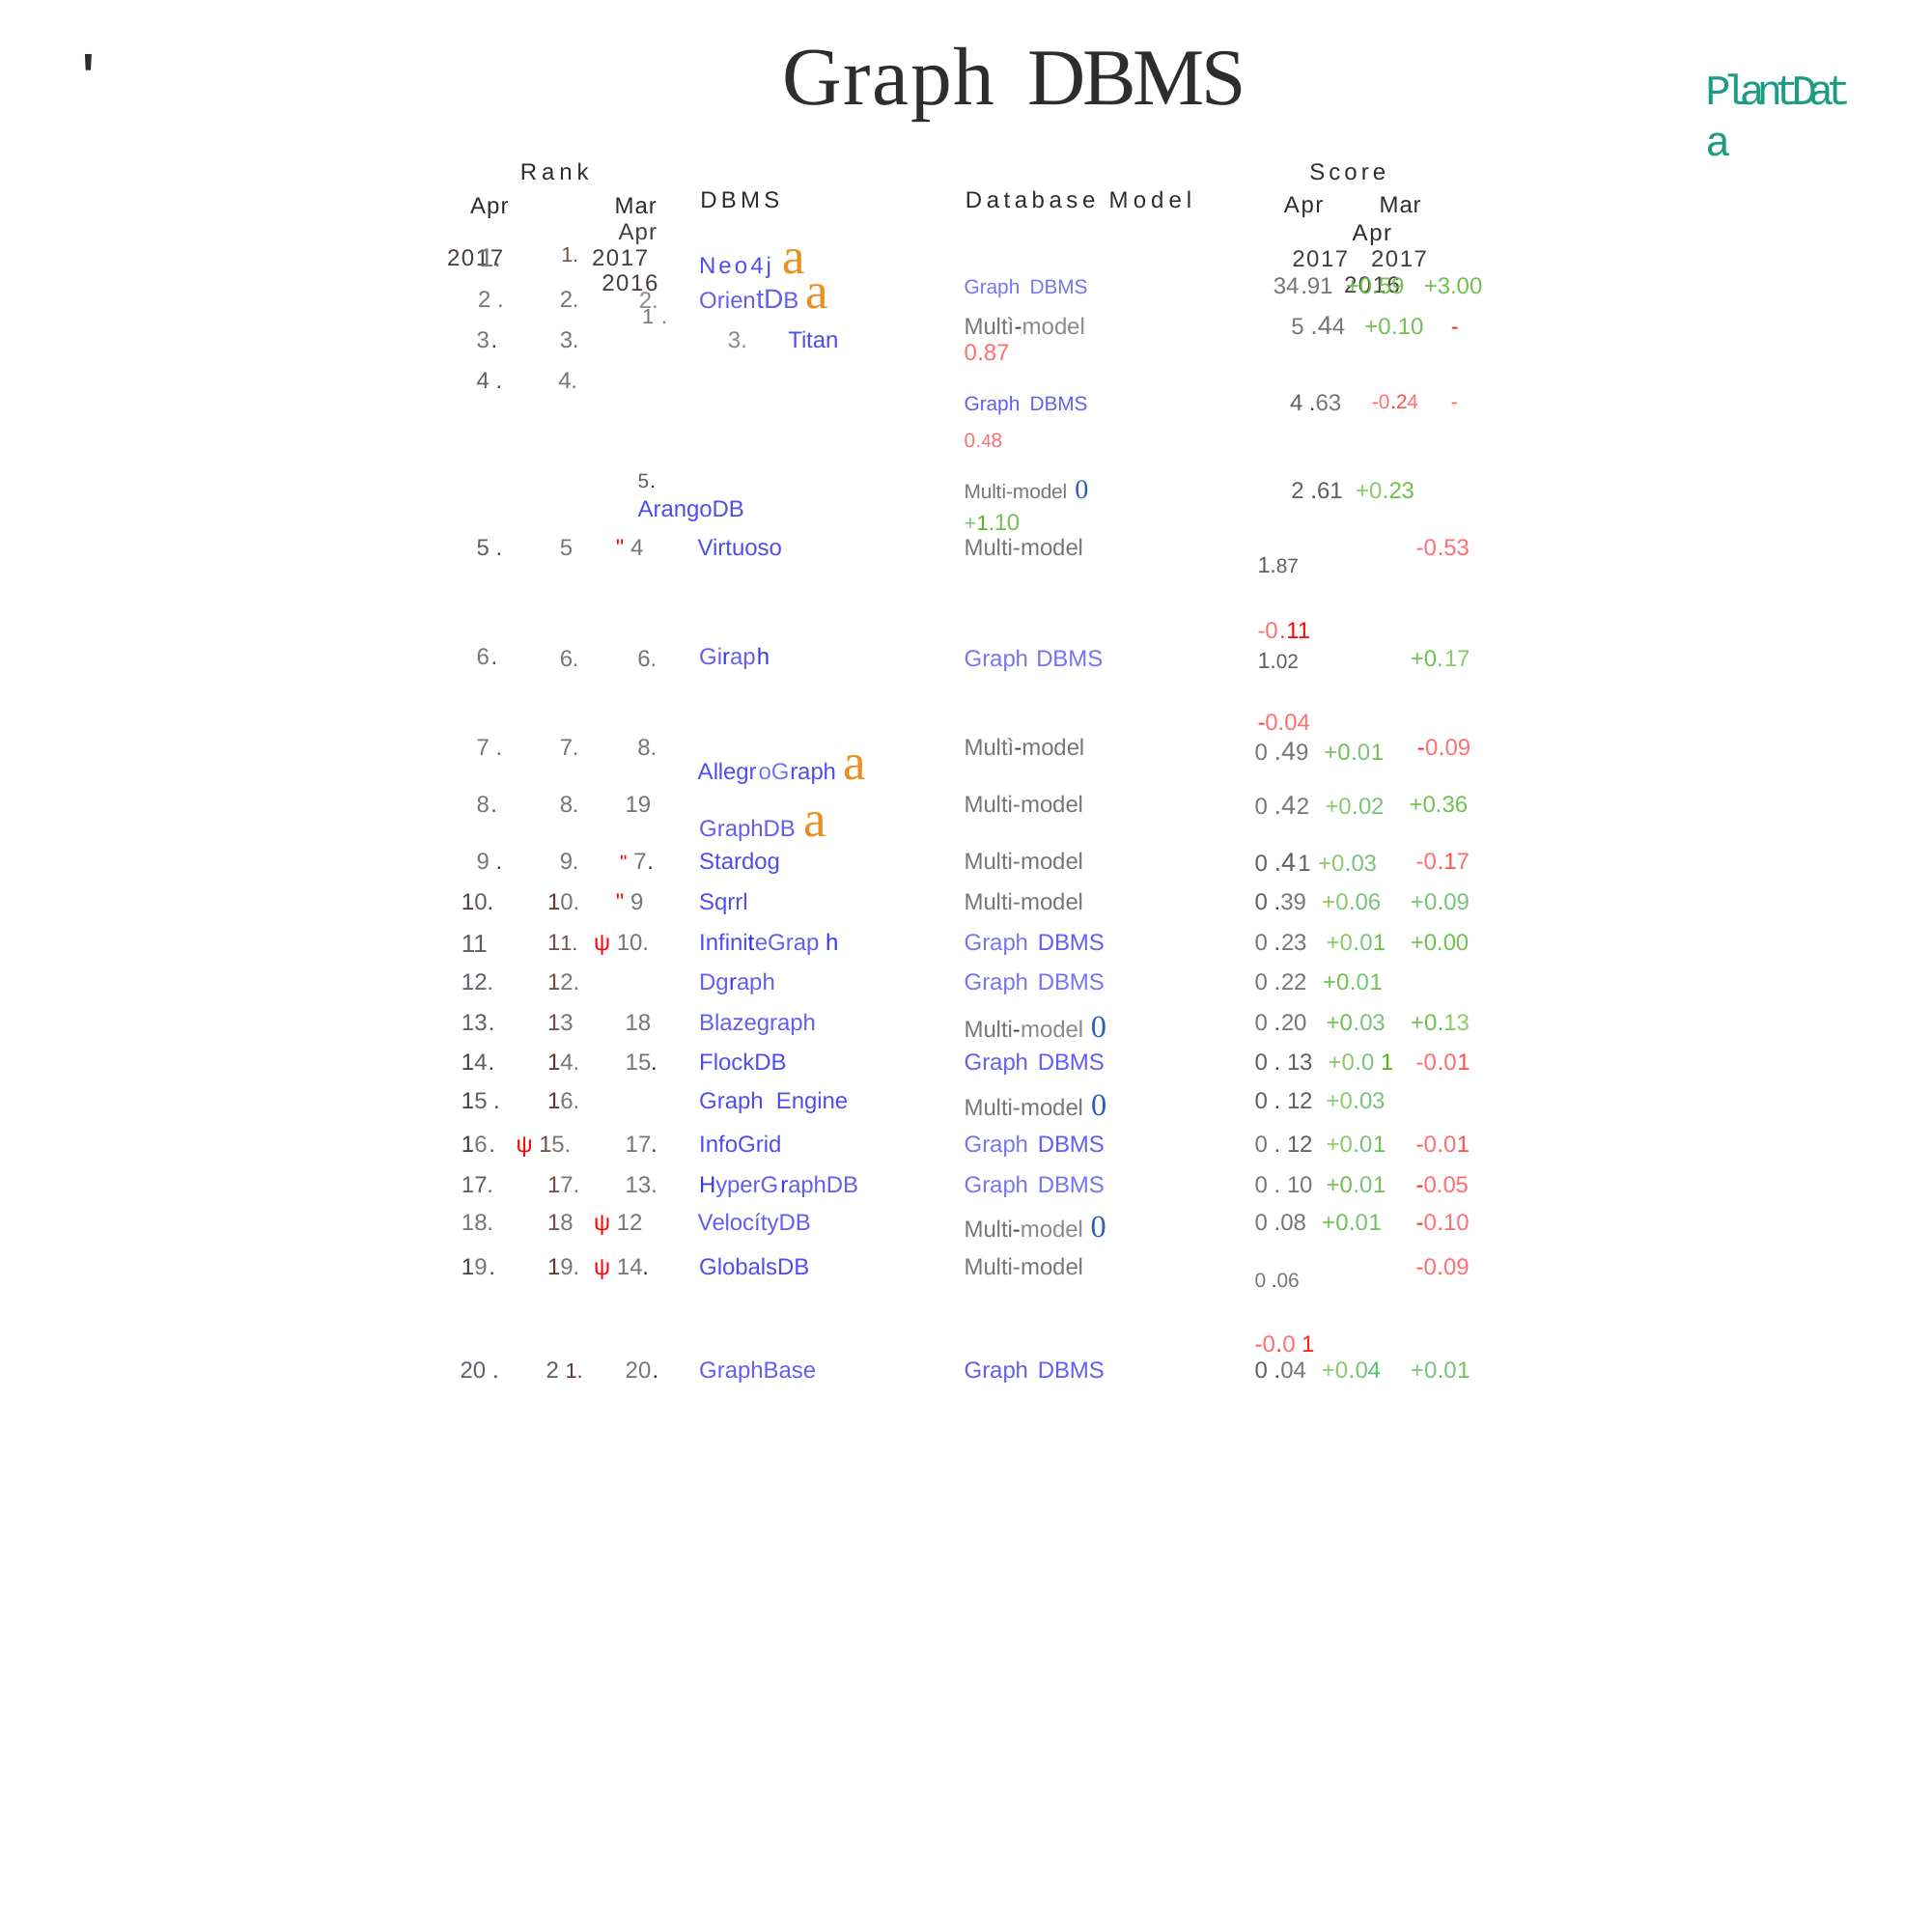

Graph DBMS
'
PlantData
Rank
Apr	   Mar	Apr 2017	2017   2016
1.
Score
Apr	Mar	Apr
2017	2017	2016
DBMS
Neo4j a
Database Model
| 1. | 1. |
| --- | --- |
| 2 . | 2. |
| 3. | 3. |
| 4 . | 4. |
| OrientDB a Titan |  |  |  | Graph DBMS 34.91 +0.59 +3.00 Multì-model 5 .44 +0.10 -0.87 Graph DBMS 4 .63 -0.24 -0.48 |  |  |
| --- | --- | --- | --- | --- | --- | --- |
| 5. ArangoDB |  |  |  | Multi-model 0 2 .61 +0.23 +1.10 |  |  |
| 5 . | 5 | " 4 | Virtuoso | Multi-model | 1.87 -0.11 | -0.53 |
| 6. | 6. | 6. | Giraph | Graph DBMS | 1.02 -0.04 | +0.17 |
| 7 . | 7. | 8. | AllegroGraph a | Multì-model | 0 .49 +0.01 | -0.09 |
| 8. | 8. | 19 | GraphDB a | Multi-model | 0 .42 +0.02 | +0.36 |
| 9 . | 9. | " 7. | Stardog | Multi-model | 0 .41 +0.03 | -0.17 |
| 10. | 10. | " 9 | Sqrrl | Multi-model | 0 .39 +0.06 | +0.09 |
| 11 | 11. | ψ 10. | InfiniteGrap h | Graph DBMS | 0 .23 +0.01 | +0.00 |
| 12. | 12. |  | Dgraph | Graph DBMS | 0 .22 +0.01 |  |
| 13. | 13 | 18 | Blazegraph | Multi-model 0 | 0 .20 +0.03 | +0.13 |
| 14. | 14. | 15. | FlockDB | Graph DBMS | 0 . 13 +0.0 1 | -0.01 |
| 15 . | 16. |  | Graph Engine | Multi-model 0 | 0 . 12 +0.03 |  |
| 16. | ψ 15. | 17. | InfoGrid | Graph DBMS | 0 . 12 +0.01 | -0.01 |
| 17. | 17. | 13. | HyperGraphDB | Graph DBMS | 0 . 10 +0.01 | -0.05 |
| 18. | 18 | ψ 12 | VelocítyDB | Multi-model 0 | 0 .08 +0.01 | -0.10 |
| 19. | 19. | ψ 14. | GlobalsDB | Multi-model | 0 .06 -0.0 1 | -0.09 |
| 20 . | 2 1. | 20. | GraphBase | Graph DBMS | 0 .04 +0.04 | +0.01 |